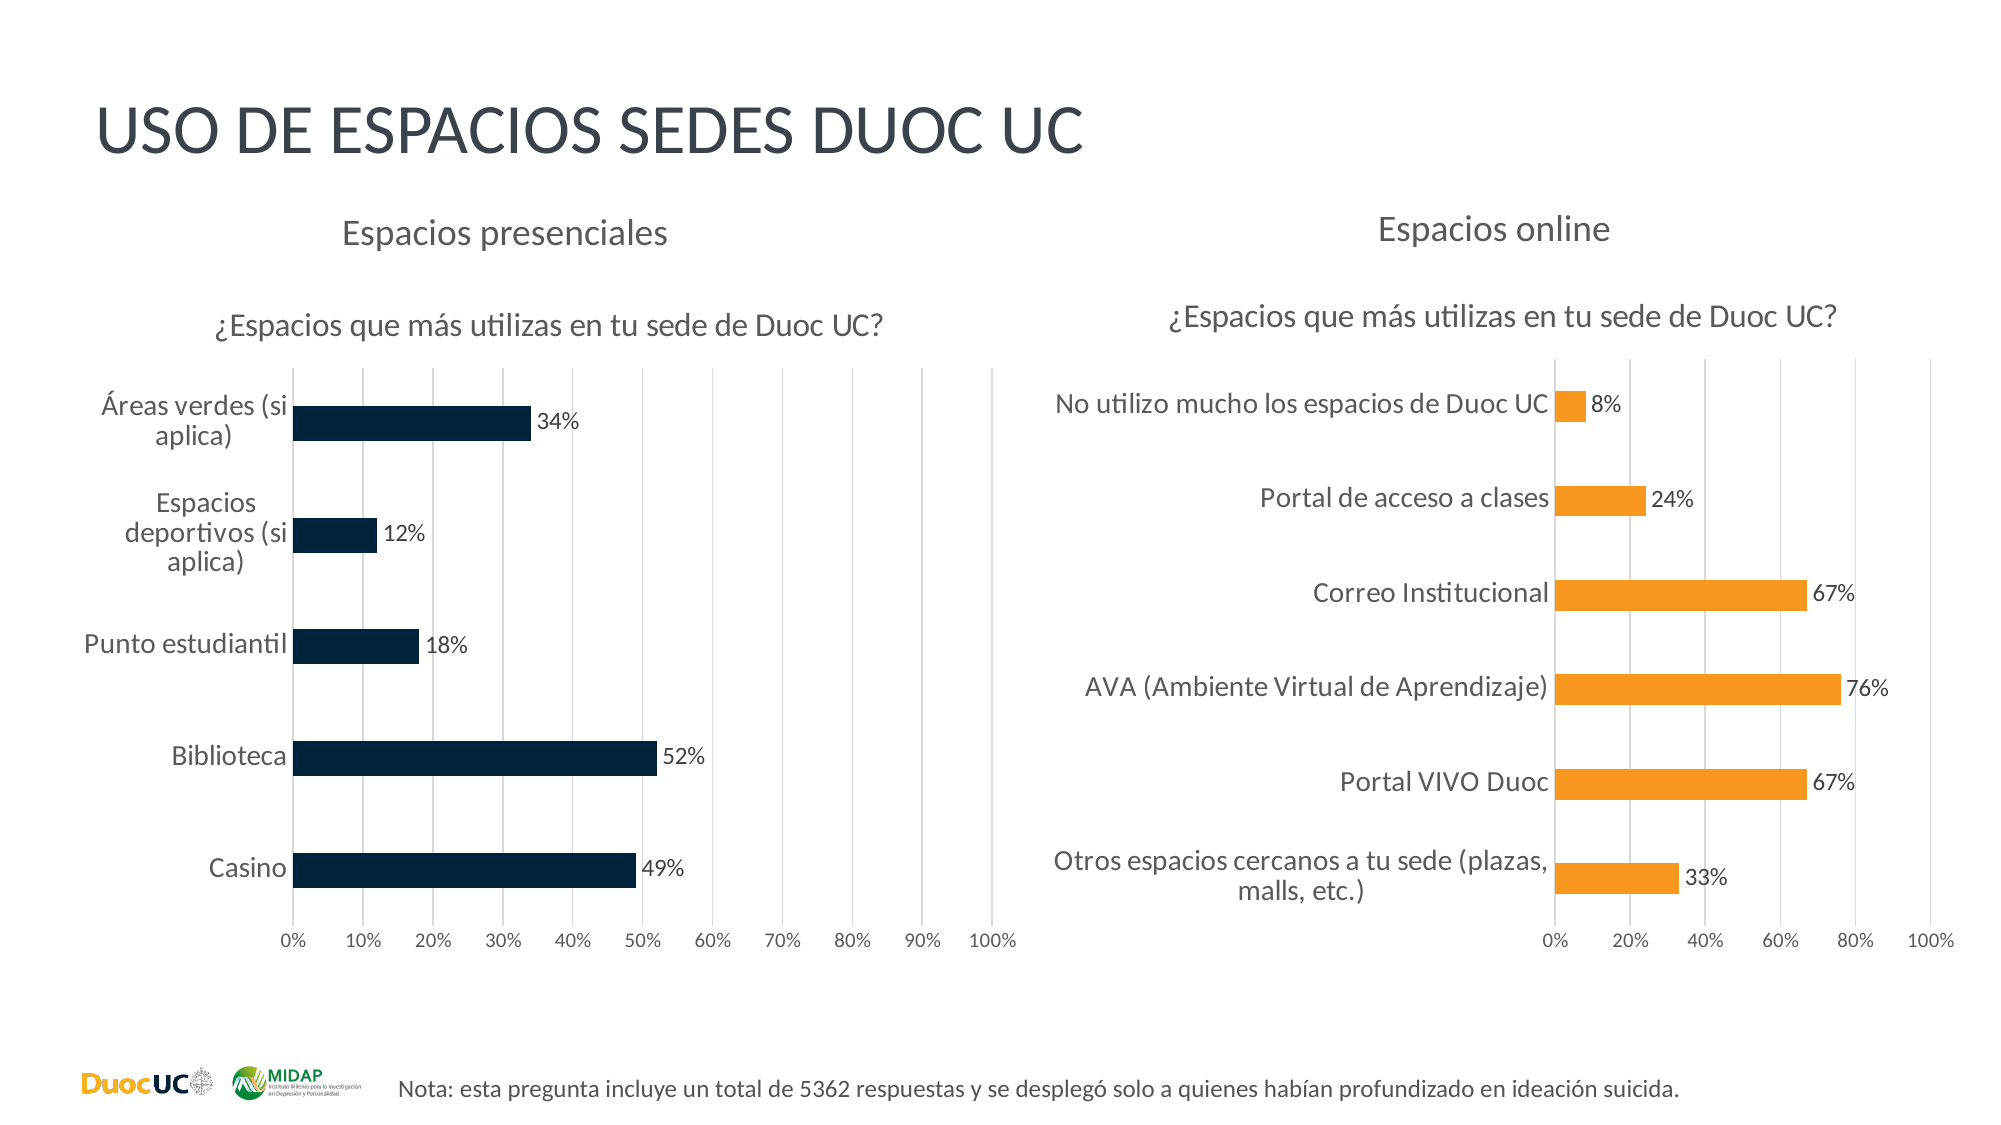

# Uso de espacios sedes Duoc UC
Espacios online
Espacios presenciales

### Chart: ¿Espacios que más utilizas en tu sede de Duoc UC?

| Category | Sí |
|---|---|
| Otros espacios cercanos a tu sede (plazas, malls, etc.) | 0.33 |
| Portal VIVO Duoc | 0.67 |
| AVA (Ambiente Virtual de Aprendizaje) | 0.76 |
| Correo Institucional | 0.67 |
| Portal de acceso a clases | 0.24 |
| No utilizo mucho los espacios de Duoc UC | 0.08 |

### Chart: ¿Espacios que más utilizas en tu sede de Duoc UC?

| Category | Sí |
|---|---|
| Casino | 0.49 |
| Biblioteca | 0.52 |
| Punto estudiantil | 0.18 |
| Espacios deportivos (si aplica) | 0.12 |
| Áreas verdes (si aplica) | 0.34 |
Nota: esta pregunta incluye un total de 5362 respuestas y se desplegó solo a quienes habían profundizado en ideación suicida.